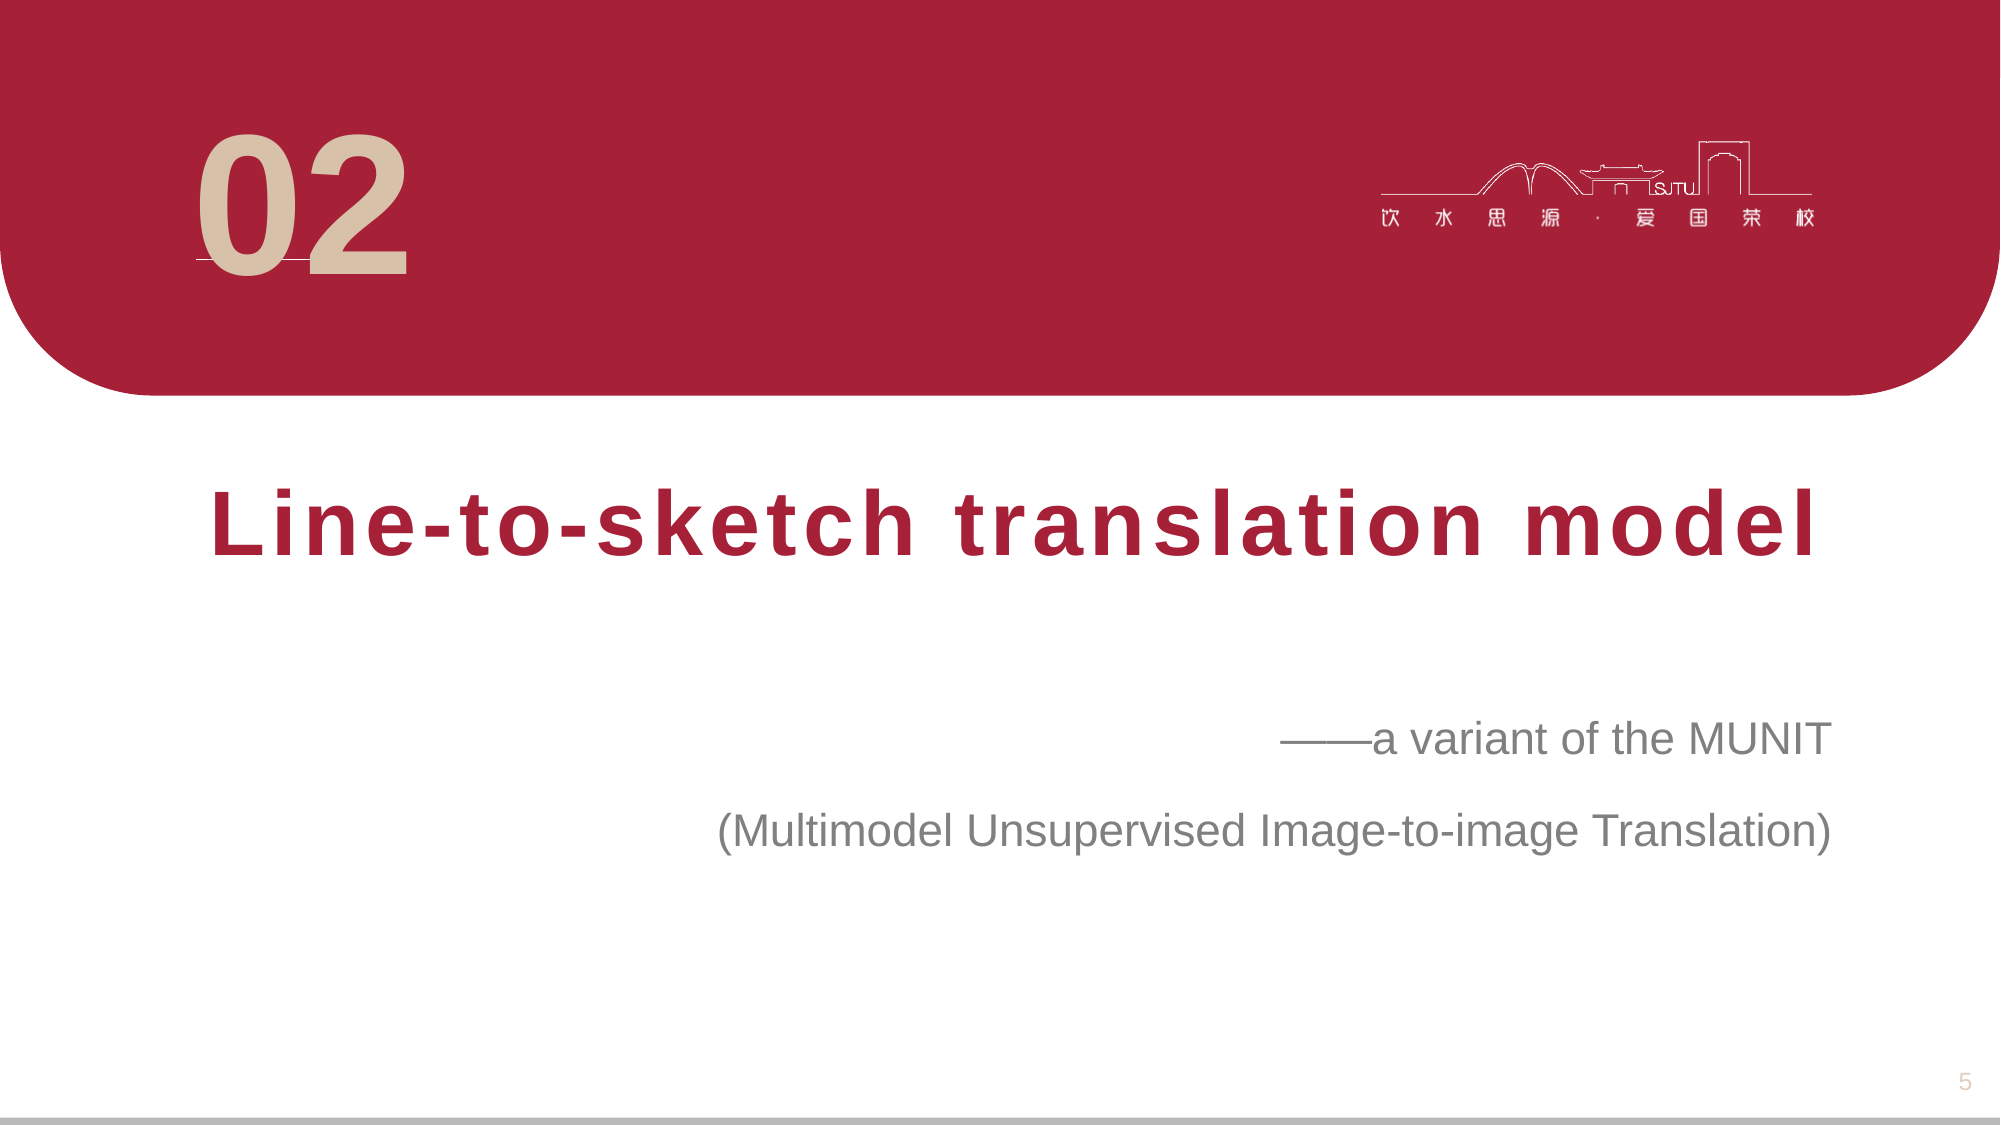

02
# Line-to-sketch translation model
——a variant of the MUNIT
(Multimodel Unsupervised Image-to-image Translation)
5